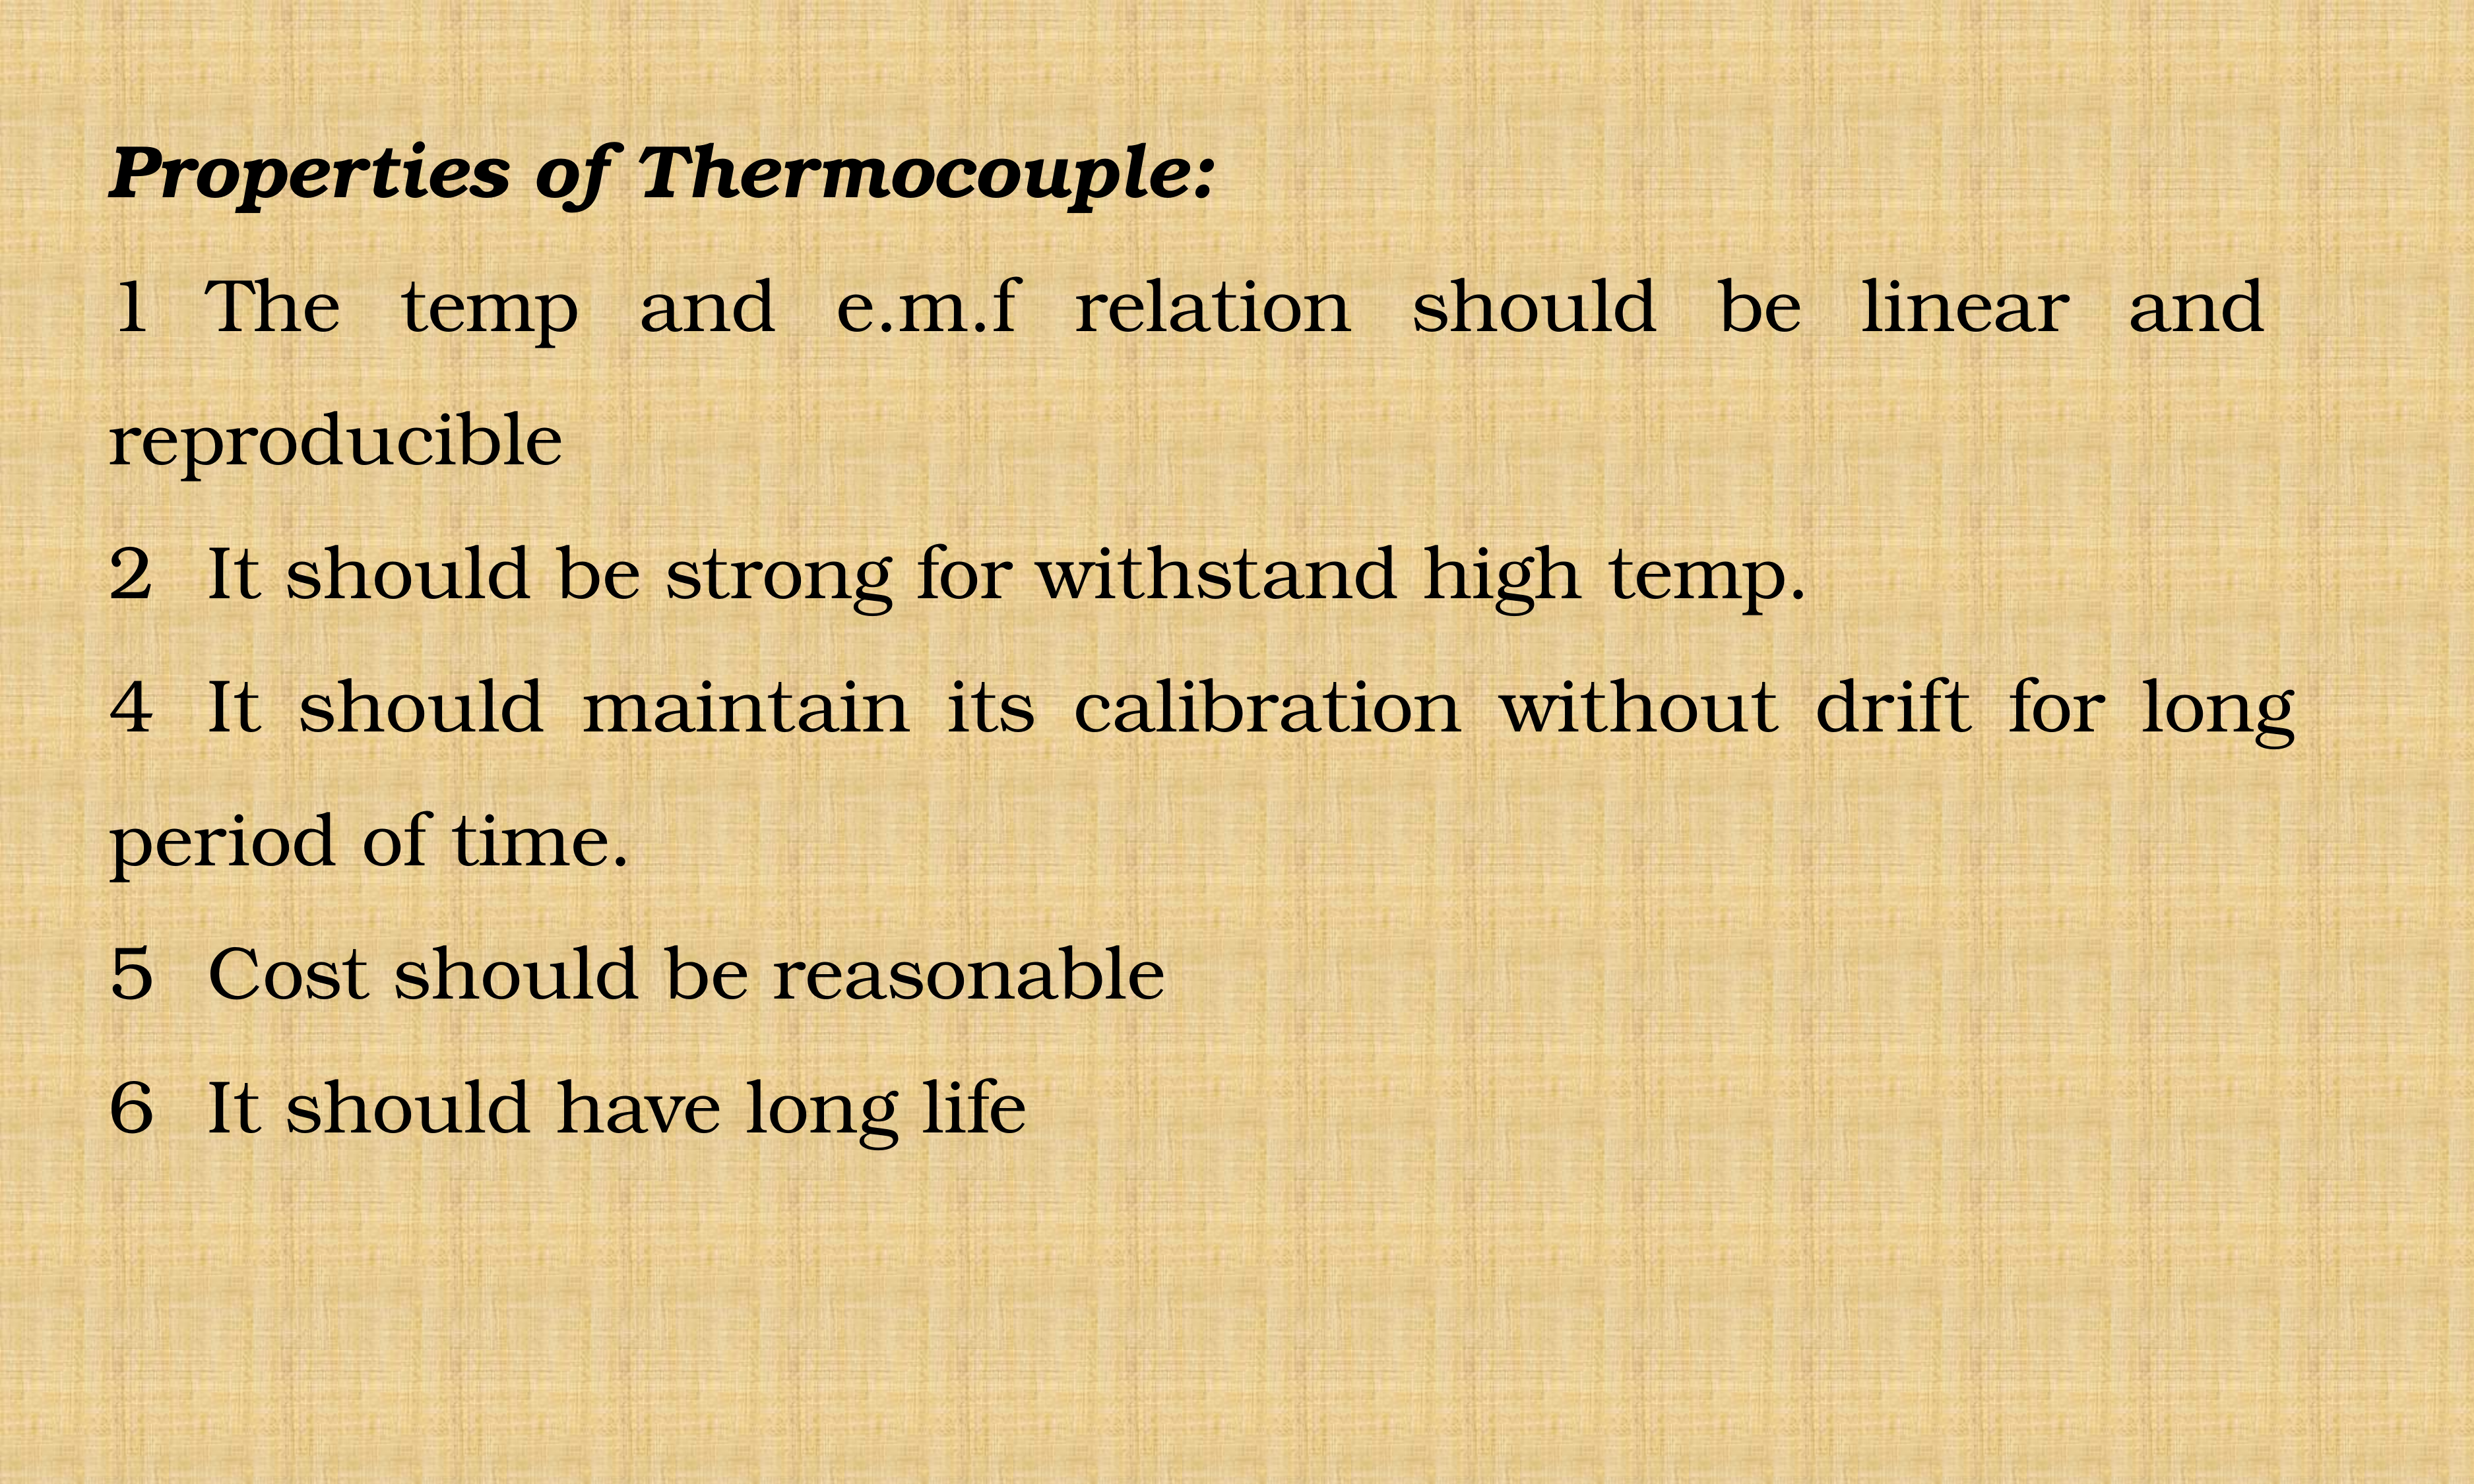

Properties of Thermocouple:
1	The temp and e.m.f relation should be linear and 	reproducible
2	It should be strong for withstand high temp.
4	It should maintain its calibration without drift for long 	period of time.
5	Cost should be reasonable
6	It should have long life